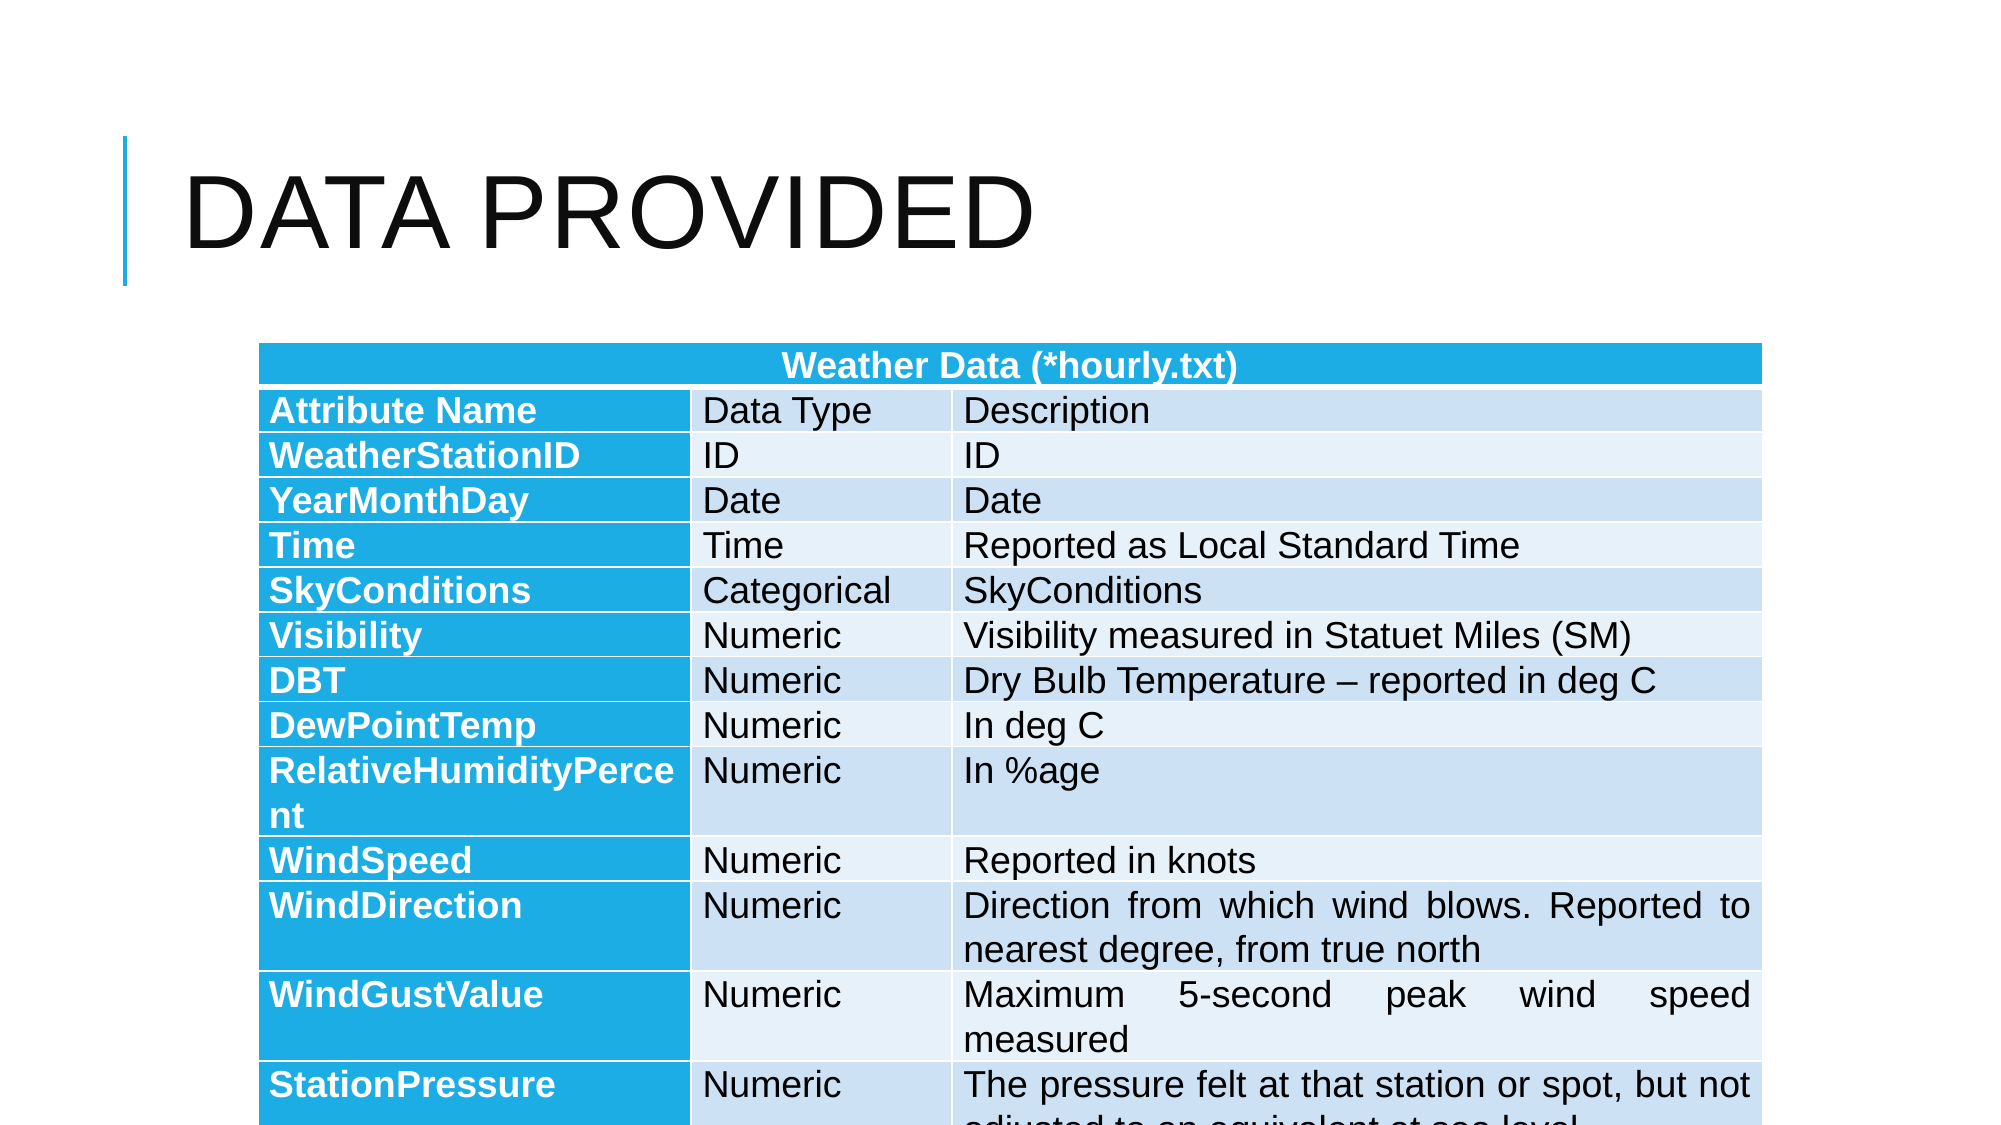

# Data provided
| Weather Data (\*hourly.txt) |  |  |
| --- | --- | --- |
| Attribute Name | Data Type | Description |
| WeatherStationID | ID | ID |
| YearMonthDay | Date | Date |
| Time | Time | Reported as Local Standard Time |
| SkyConditions | Categorical | SkyConditions |
| Visibility | Numeric | Visibility measured in Statuet Miles (SM) |
| DBT | Numeric | Dry Bulb Temperature – reported in deg C |
| DewPointTemp | Numeric | In deg C |
| RelativeHumidityPercent | Numeric | In %age |
| WindSpeed | Numeric | Reported in knots |
| WindDirection | Numeric | Direction from which wind blows. Reported to nearest degree, from true north |
| WindGustValue | Numeric | Maximum 5-second peak wind speed measured |
| StationPressure | Numeric | The pressure felt at that station or spot, but not adjusted to an equivalent at sea level |